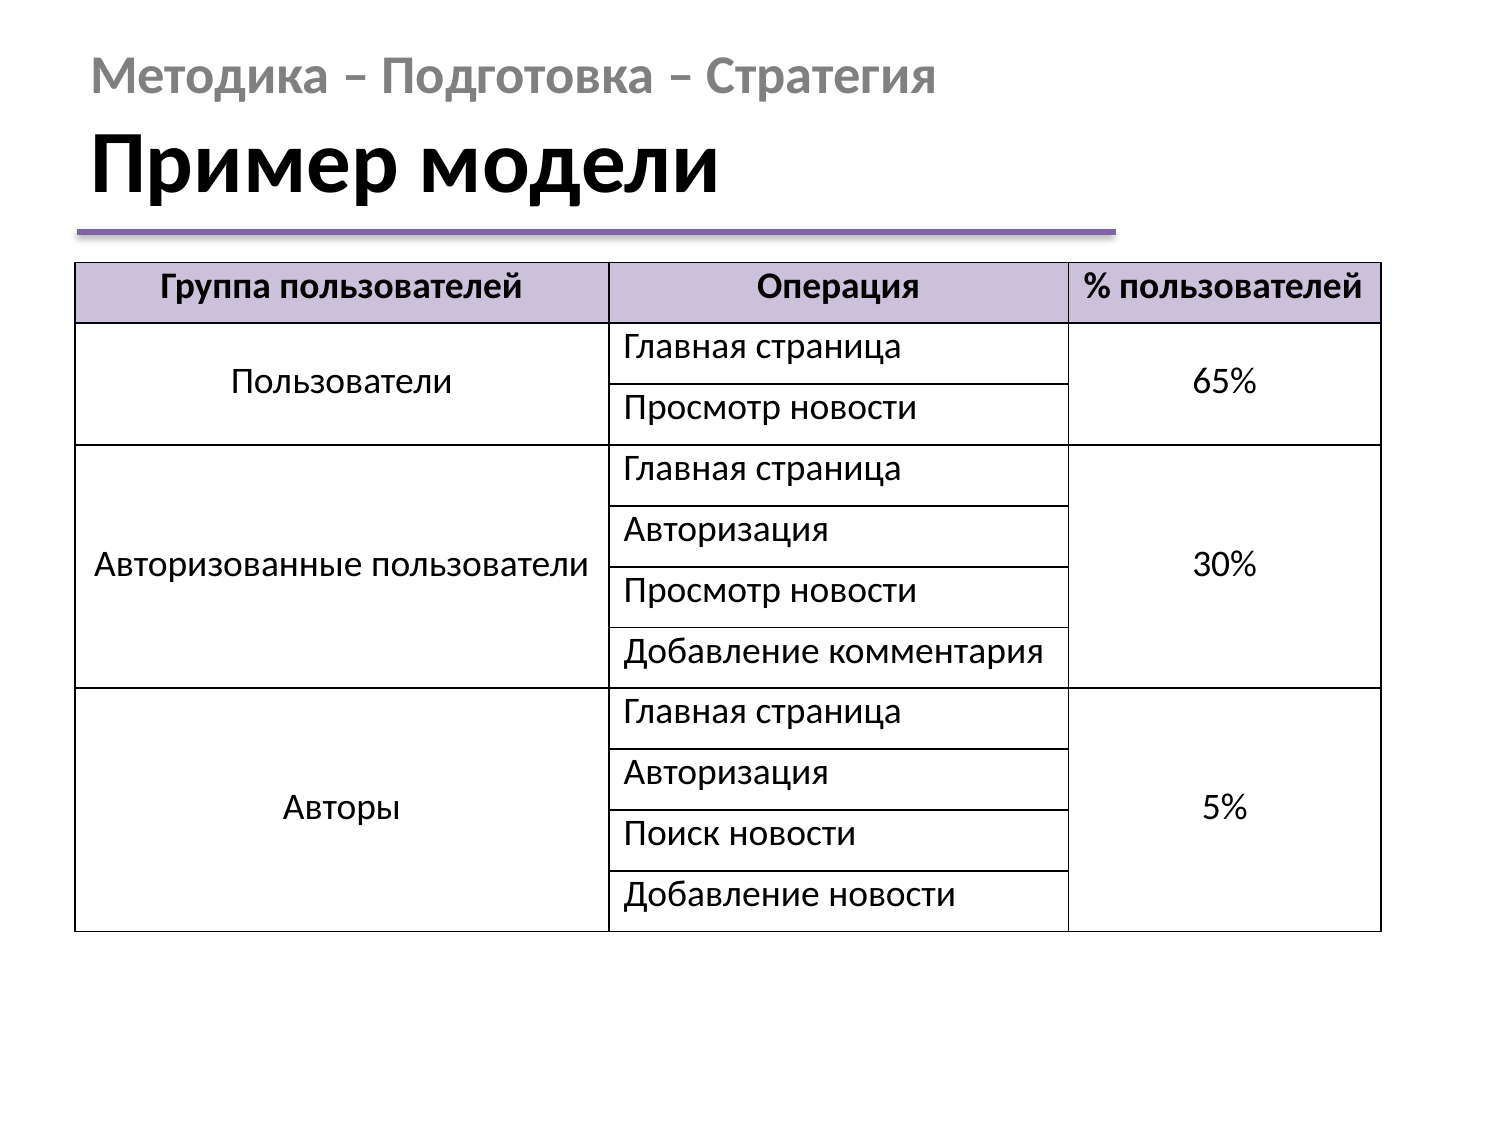

# Методика – Подготовка – Стратегия Пример модели
| Группа пользователей | Операция | % пользователей |
| --- | --- | --- |
| Пользователи | Главная страница | 65% |
|  | Просмотр новости |  |
| Авторизованные пользователи | Главная страница | 30% |
|  | Авторизация |  |
|  | Просмотр новости |  |
|  | Добавление комментария |  |
| Авторы | Главная страница | 5% |
|  | Авторизация |  |
|  | Поиск новости |  |
|  | Добавление новости |  |